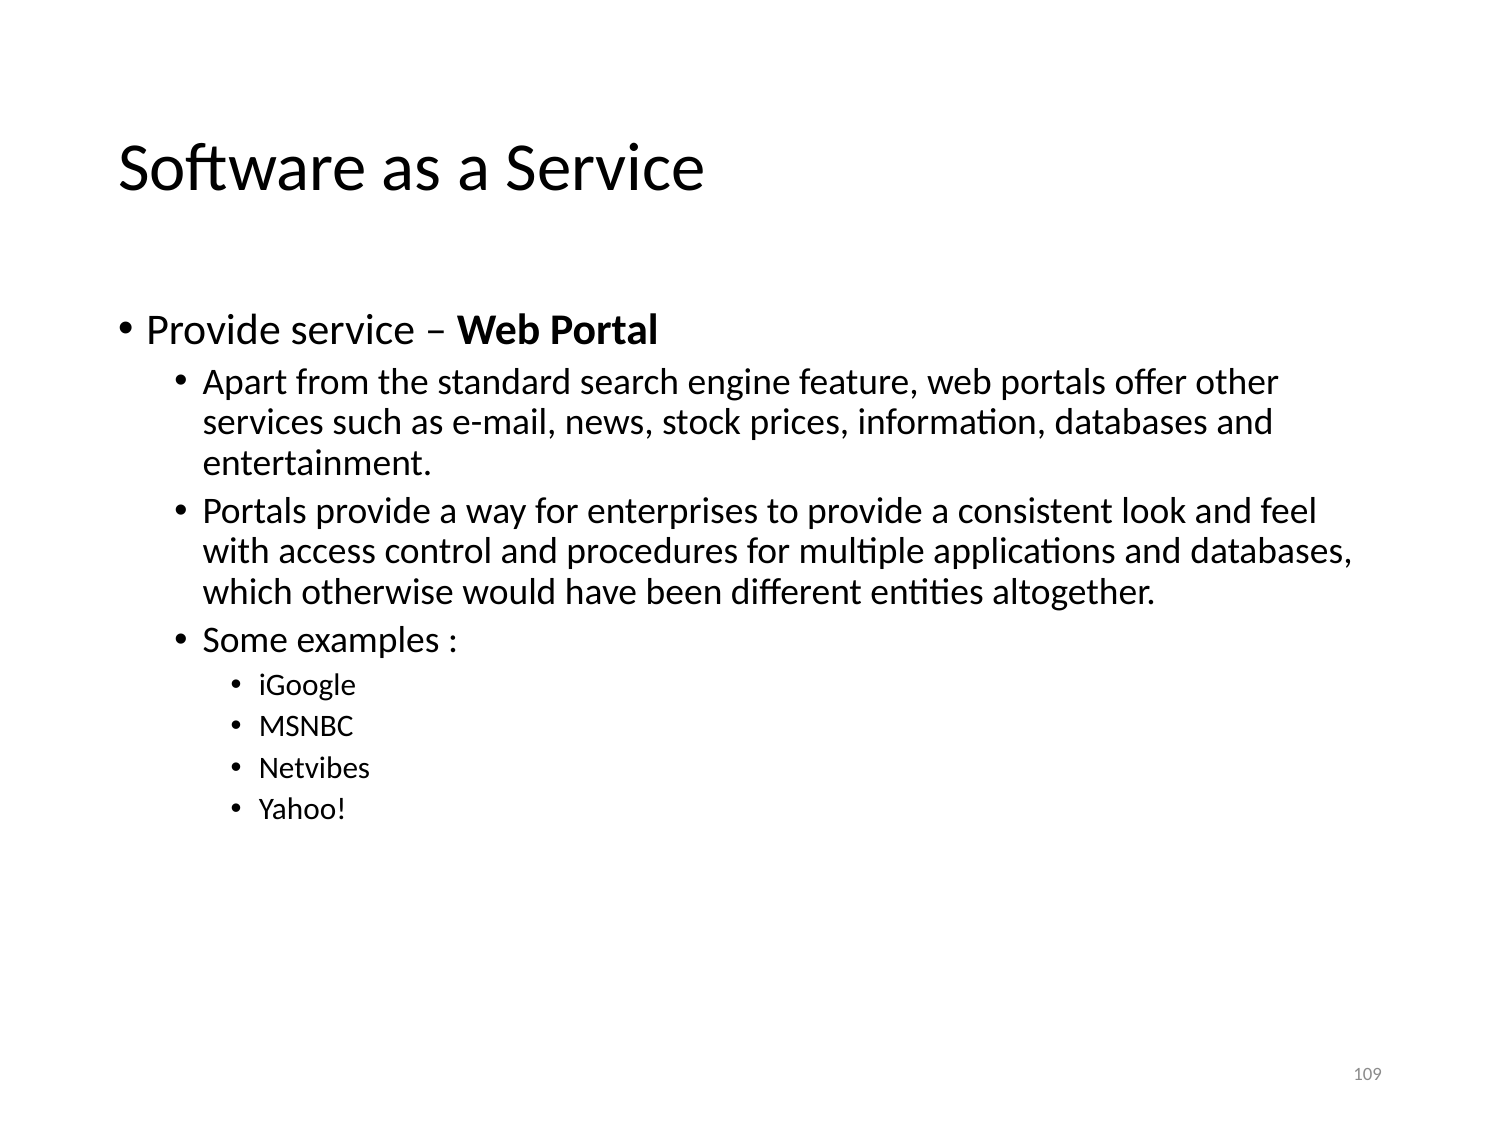

# Software as a Service
Provide service – Web Portal
Apart from the standard search engine feature, web portals offer other services such as e-mail, news, stock prices, information, databases and entertainment.
Portals provide a way for enterprises to provide a consistent look and feel with access control and procedures for multiple applications and databases, which otherwise would have been different entities altogether.
Some examples :
iGoogle
MSNBC
Netvibes
Yahoo!
109